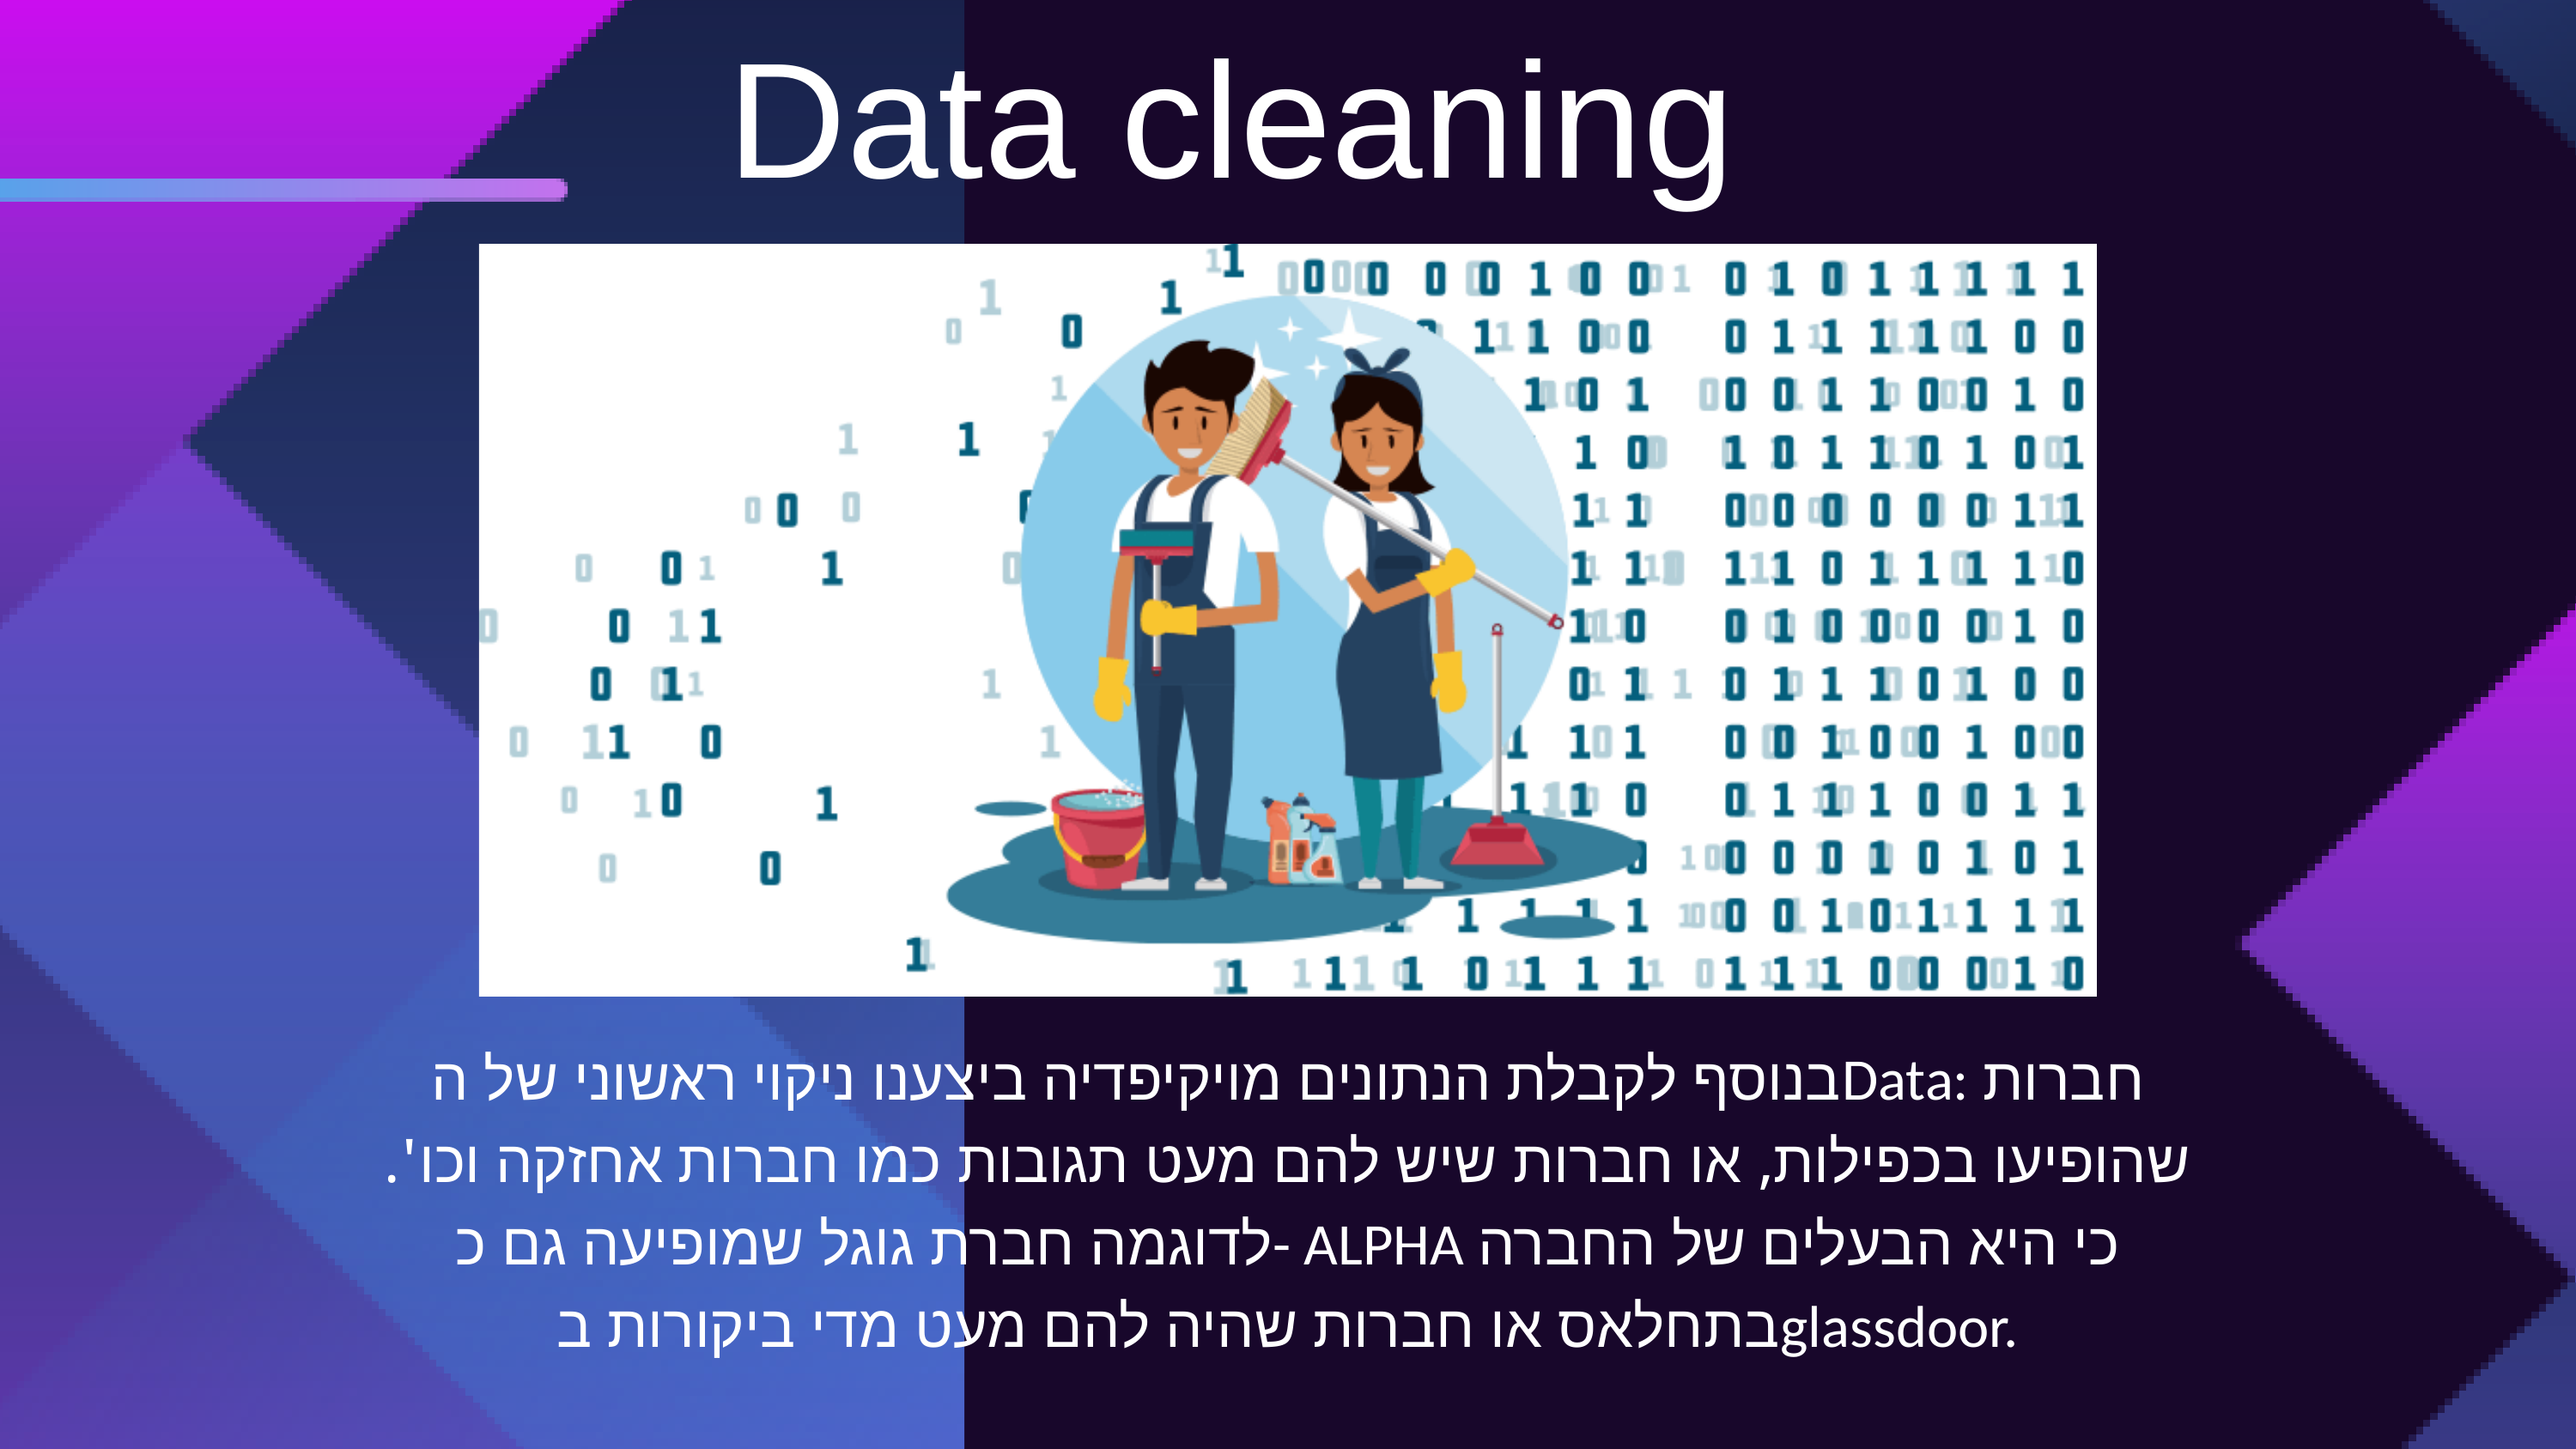

Data cleaning

בנוסף לקבלת הנתונים מויקיפדיה ביצענו ניקוי ראשוני של הData: חברות שהופיעו בכפילות, או חברות שיש להם מעט תגובות כמו חברות אחזקה וכו'. לדוגמה חברת גוגל שמופיעה גם כ- ALPHA כי היא הבעלים של החברה בתחלאס או חברות שהיה להם מעט מדי ביקורות בglassdoor.